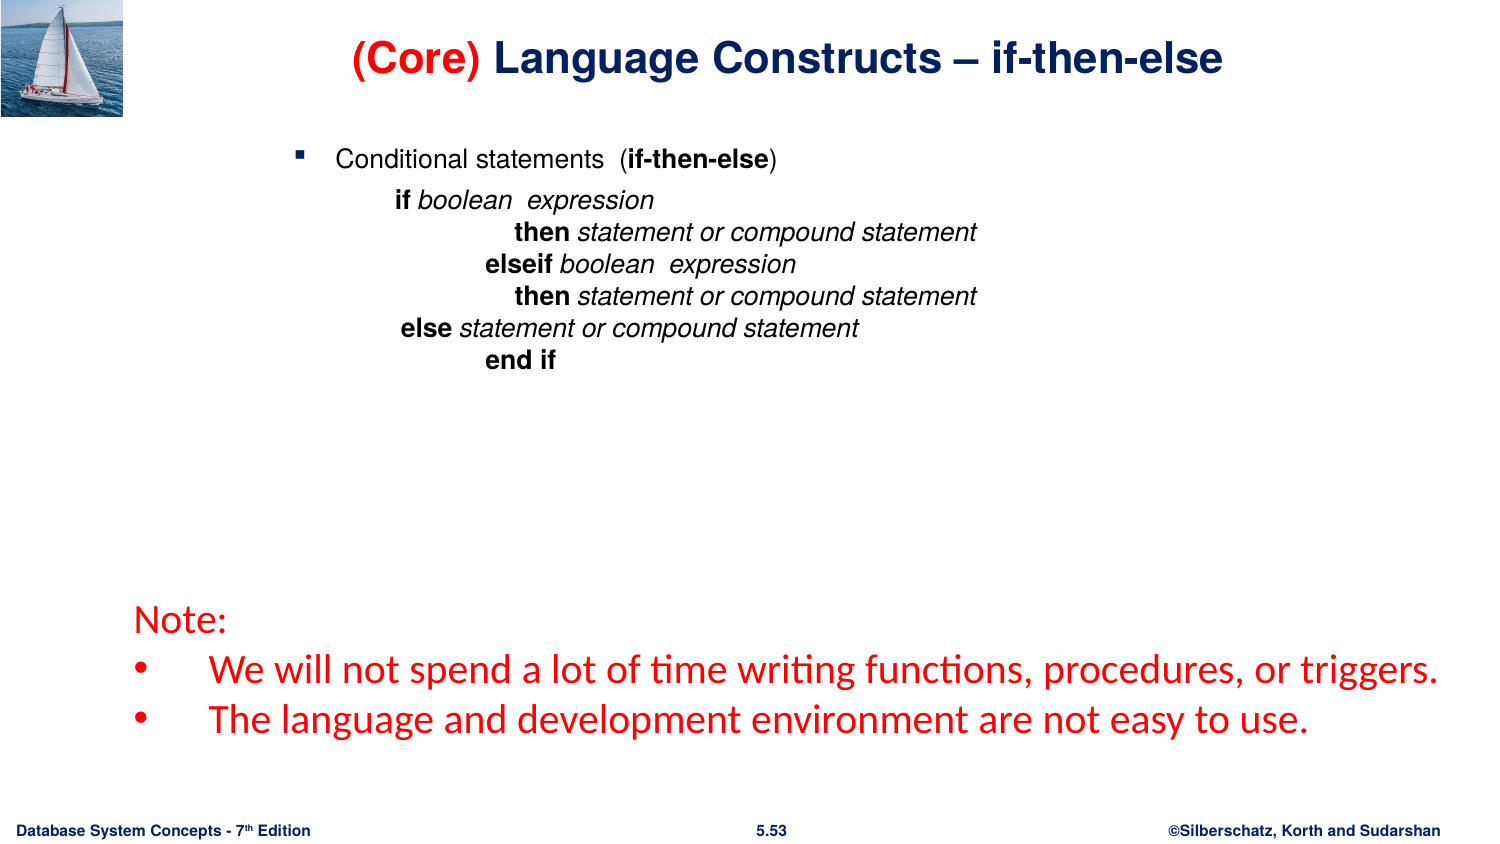

# (Core) Language Constructs – if-then-else
Conditional statements  (if-then-else)
              if boolean  expression
	    then statement or compound statement
	elseif boolean  expression
	    then statement or compound statement
         else statement or compound statement
	end if

Note:
We will not spend a lot of time writing functions, procedures, or triggers.
The language and development environment are not easy to use.